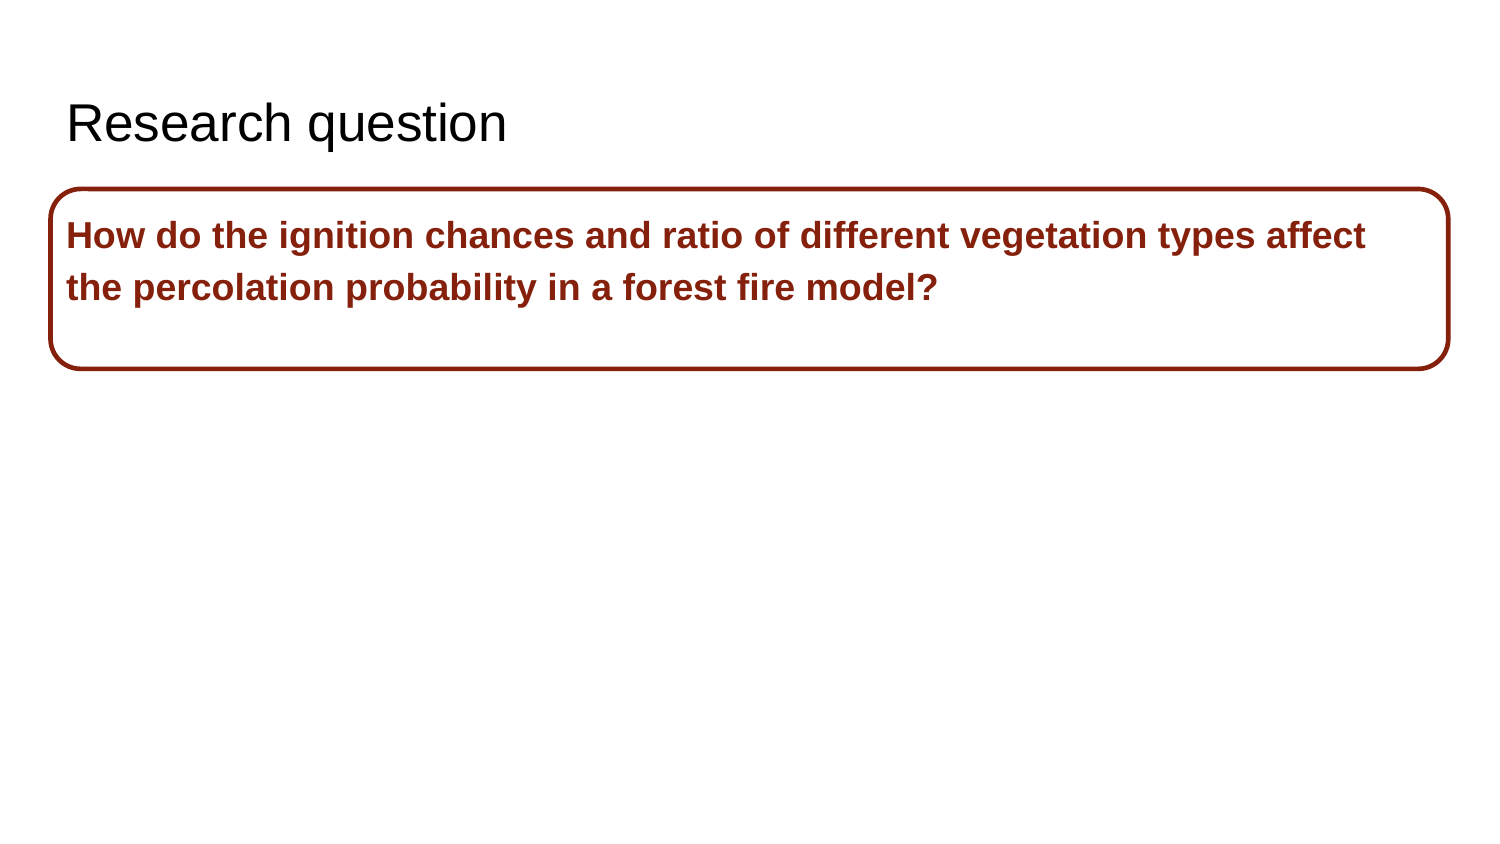

# Research question

How do the ignition chances and ratio of different vegetation types affect the percolation probability in a forest fire model?